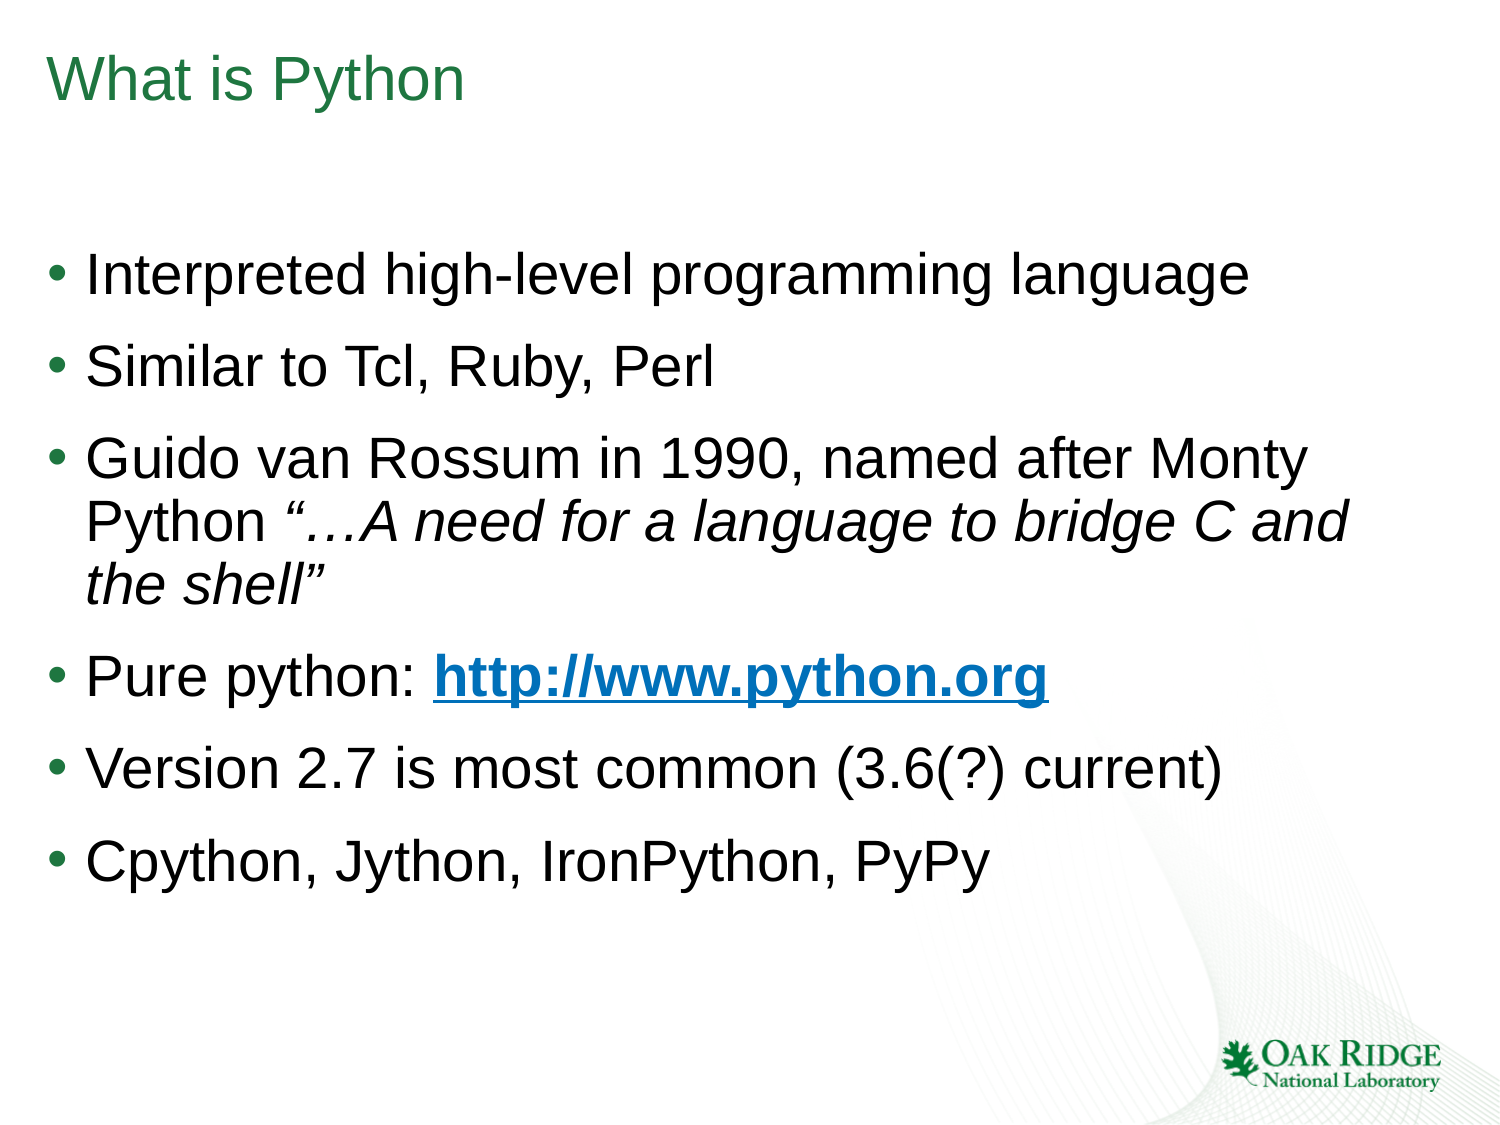

# What is Python
Interpreted high-level programming language
Similar to Tcl, Ruby, Perl
Guido van Rossum in 1990, named after Monty Python “…A need for a language to bridge C and the shell”
Pure python: http://www.python.org
Version 2.7 is most common (3.6(?) current)
Cpython, Jython, IronPython, PyPy